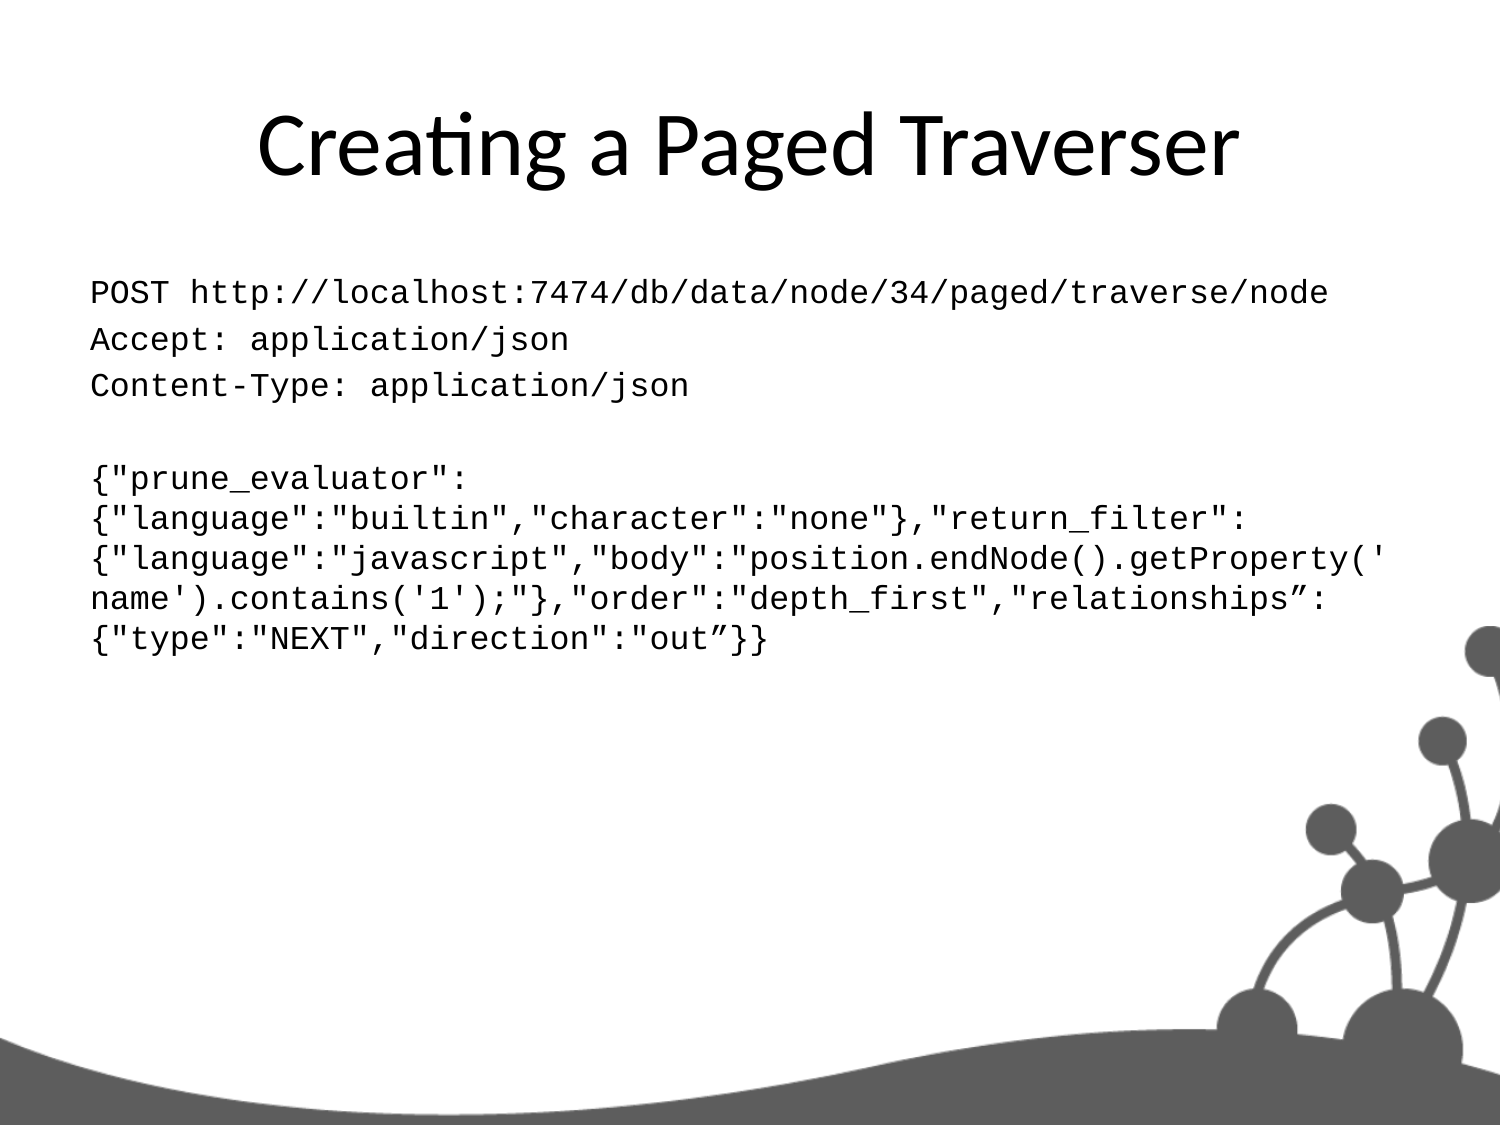

# Creating a Paged Traverser
POST http://localhost:7474/db/data/node/34/paged/traverse/node
Accept: application/json
Content-Type: application/json

{"prune_evaluator":{"language":"builtin","character":"none"},"return_filter":{"language":"javascript","body":"position.endNode().getProperty('name').contains('1');"},"order":"depth_first","relationships”:{"type":"NEXT","direction":"out”}}